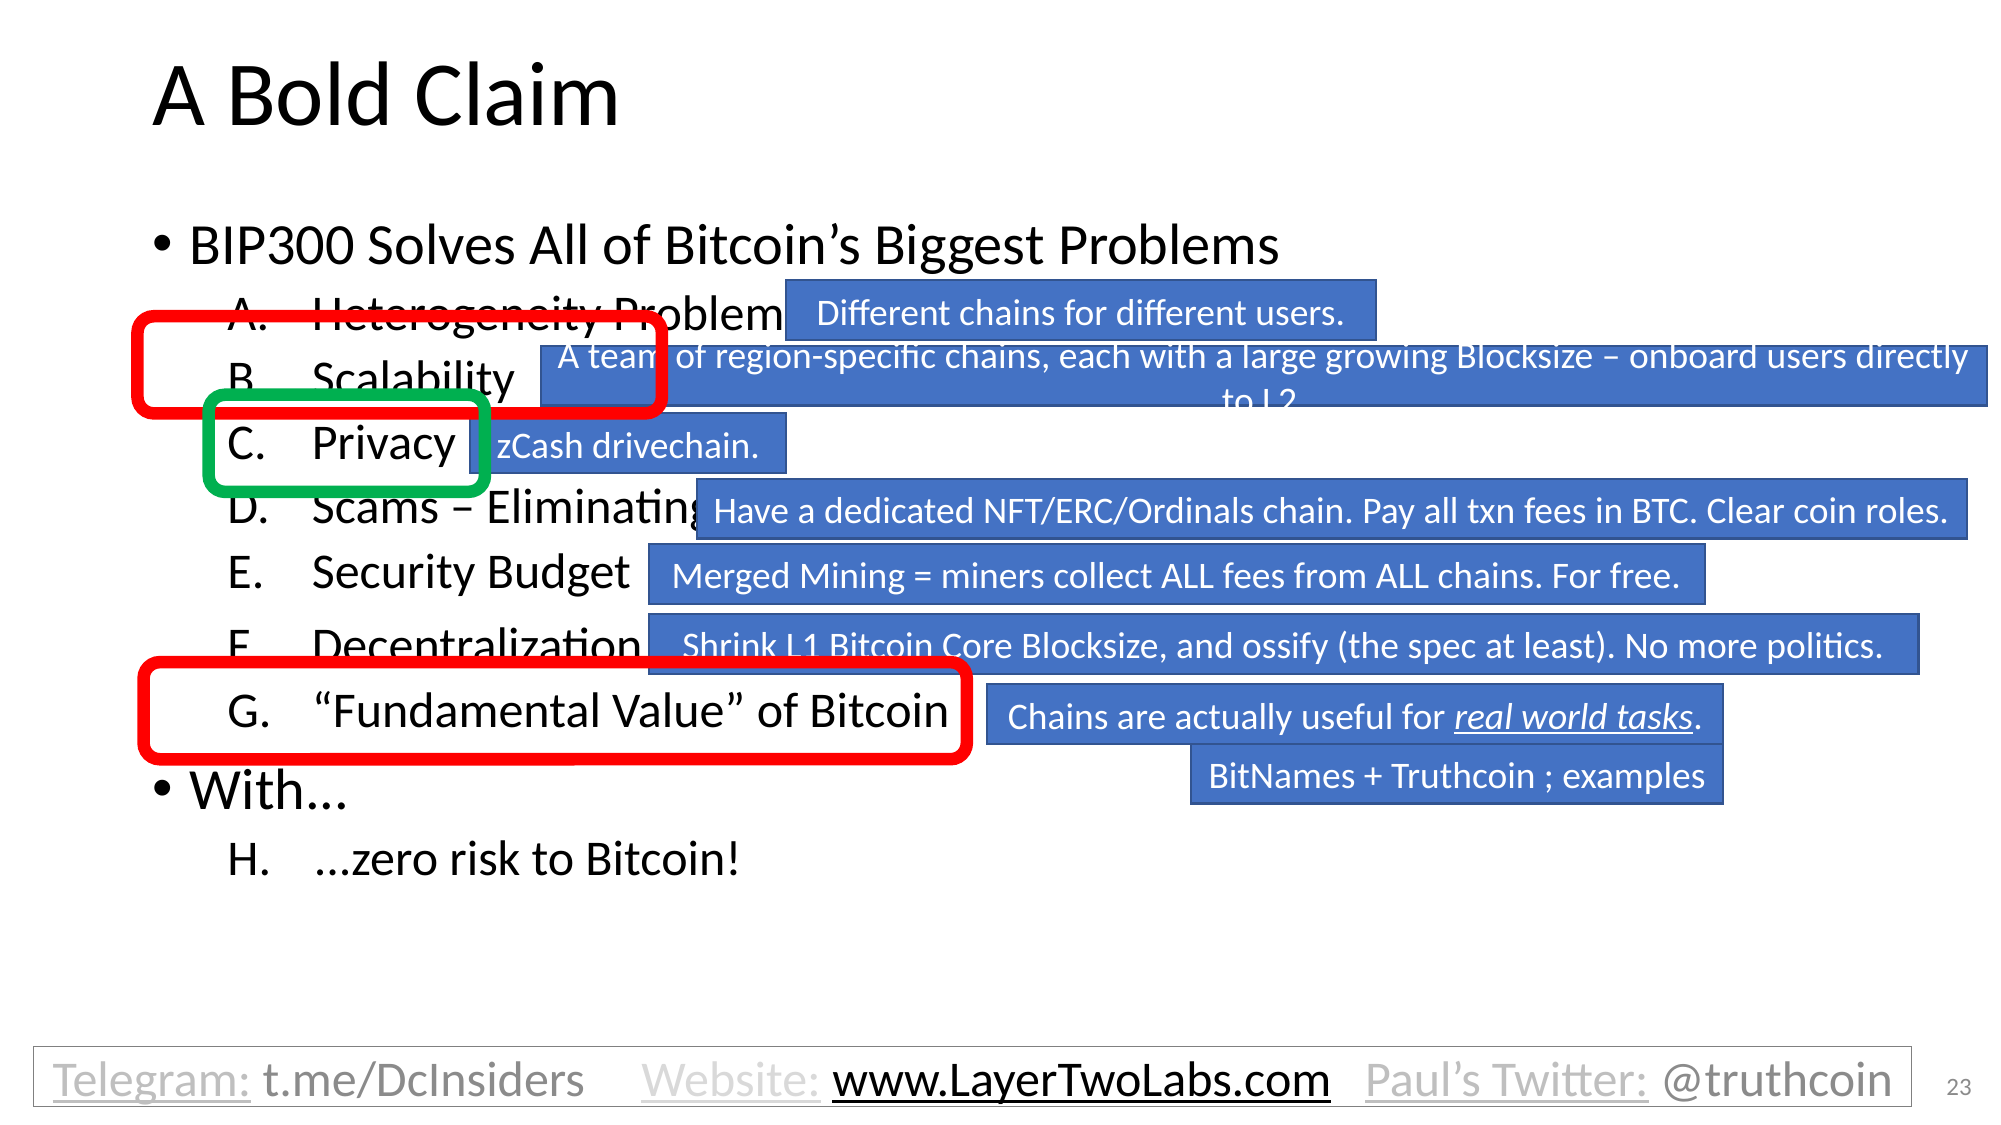

# A Bold Claim
BIP300 Solves All of Bitcoin’s Biggest Problems
Heterogeneity Problem
Scalability
Privacy
Scams – Eliminating ScamCoins ; Domesticating the Token Casino
Security Budget
Decentralization
“Fundamental Value” of Bitcoin
With...
 ...zero risk to Bitcoin!
Different chains for different users.

A team of region-specific chains, each with a large growing Blocksize – onboard users directly to L2.

zCash drivechain.
Have a dedicated NFT/ERC/Ordinals chain. Pay all txn fees in BTC. Clear coin roles.
Merged Mining = miners collect ALL fees from ALL chains. For free.
Shrink L1 Bitcoin Core Blocksize, and ossify (the spec at least). No more politics.

Chains are actually useful for real world tasks.
BitNames + Truthcoin ; examples
Telegram: t.me/DcInsiders     Website: www.LayerTwoLabs.com   Paul’s Twitter: @truthcoin
23